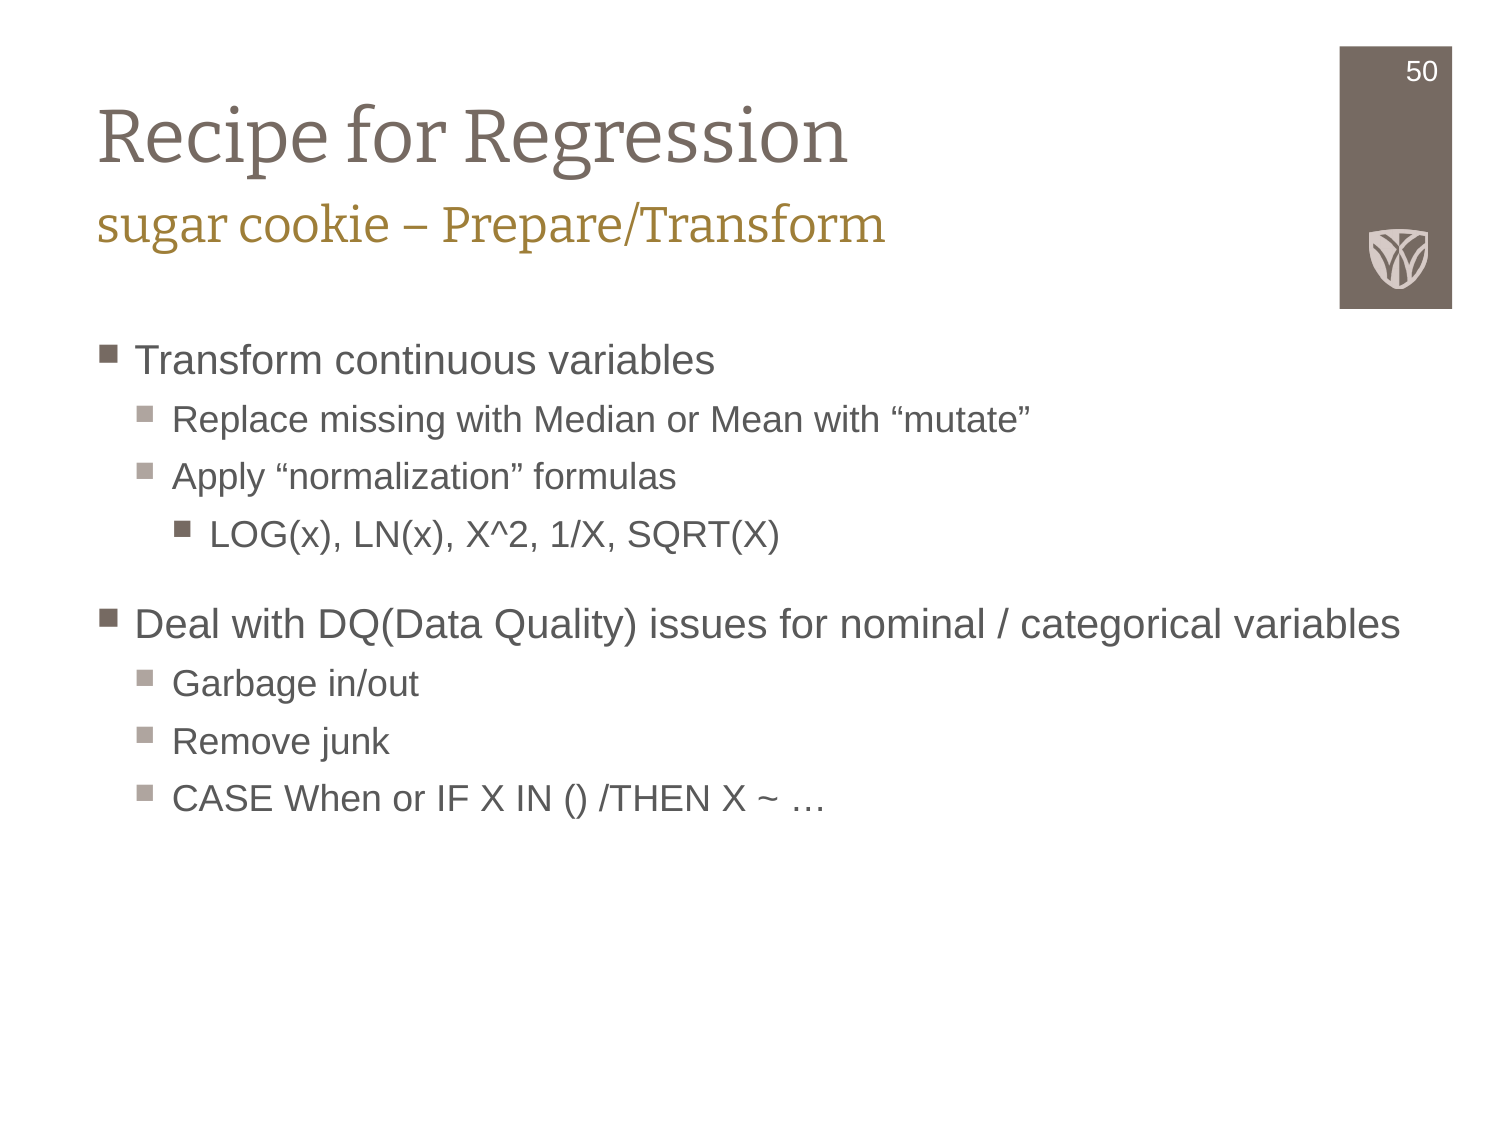

# Recipe for Regression
50
sugar cookie – Prepare/Transform
Transform continuous variables
Replace missing with Median or Mean with “mutate”
Apply “normalization” formulas
LOG(x), LN(x), X^2, 1/X, SQRT(X)
Deal with DQ(Data Quality) issues for nominal / categorical variables
Garbage in/out
Remove junk
CASE When or IF X IN () /THEN X ~ …